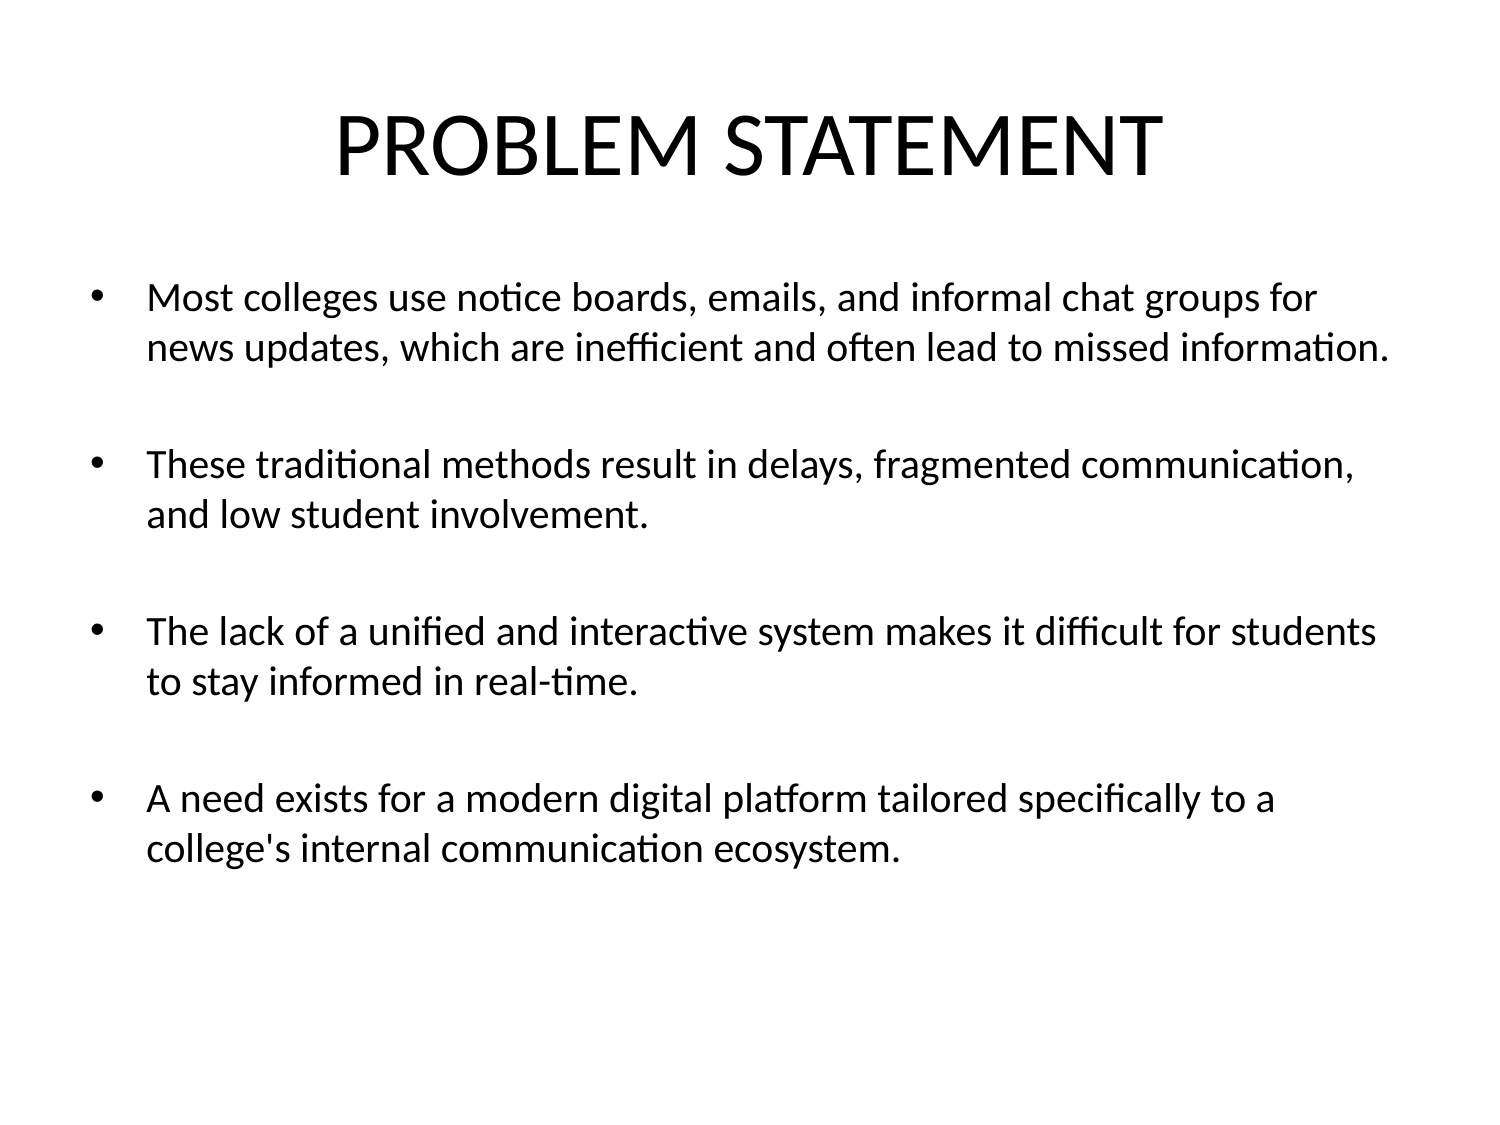

# PROBLEM STATEMENT
Most colleges use notice boards, emails, and informal chat groups for news updates, which are inefficient and often lead to missed information.

These traditional methods result in delays, fragmented communication, and low student involvement.

The lack of a unified and interactive system makes it difficult for students to stay informed in real-time.

A need exists for a modern digital platform tailored specifically to a college's internal communication ecosystem.